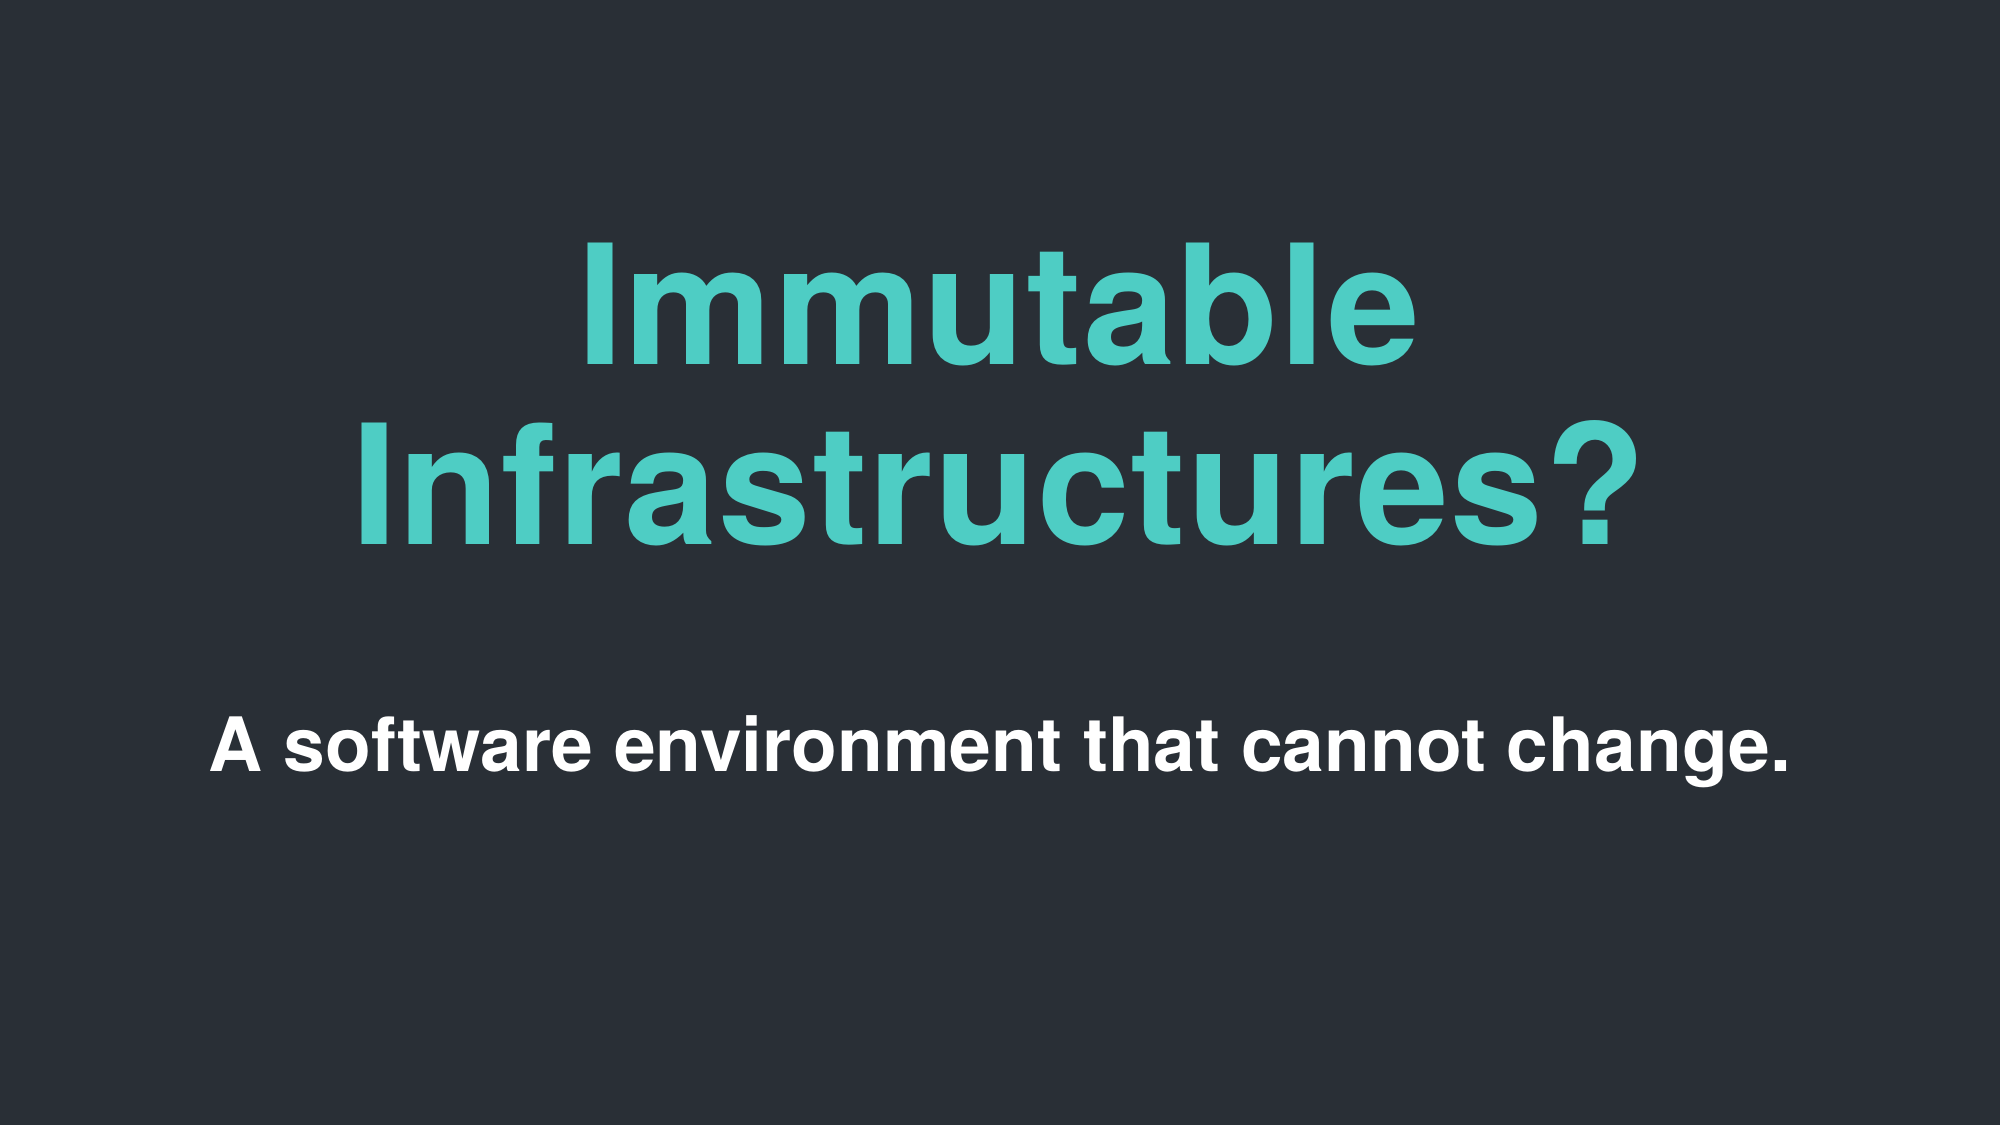

# Immutable Infrastructures?
A software environment that cannot change.